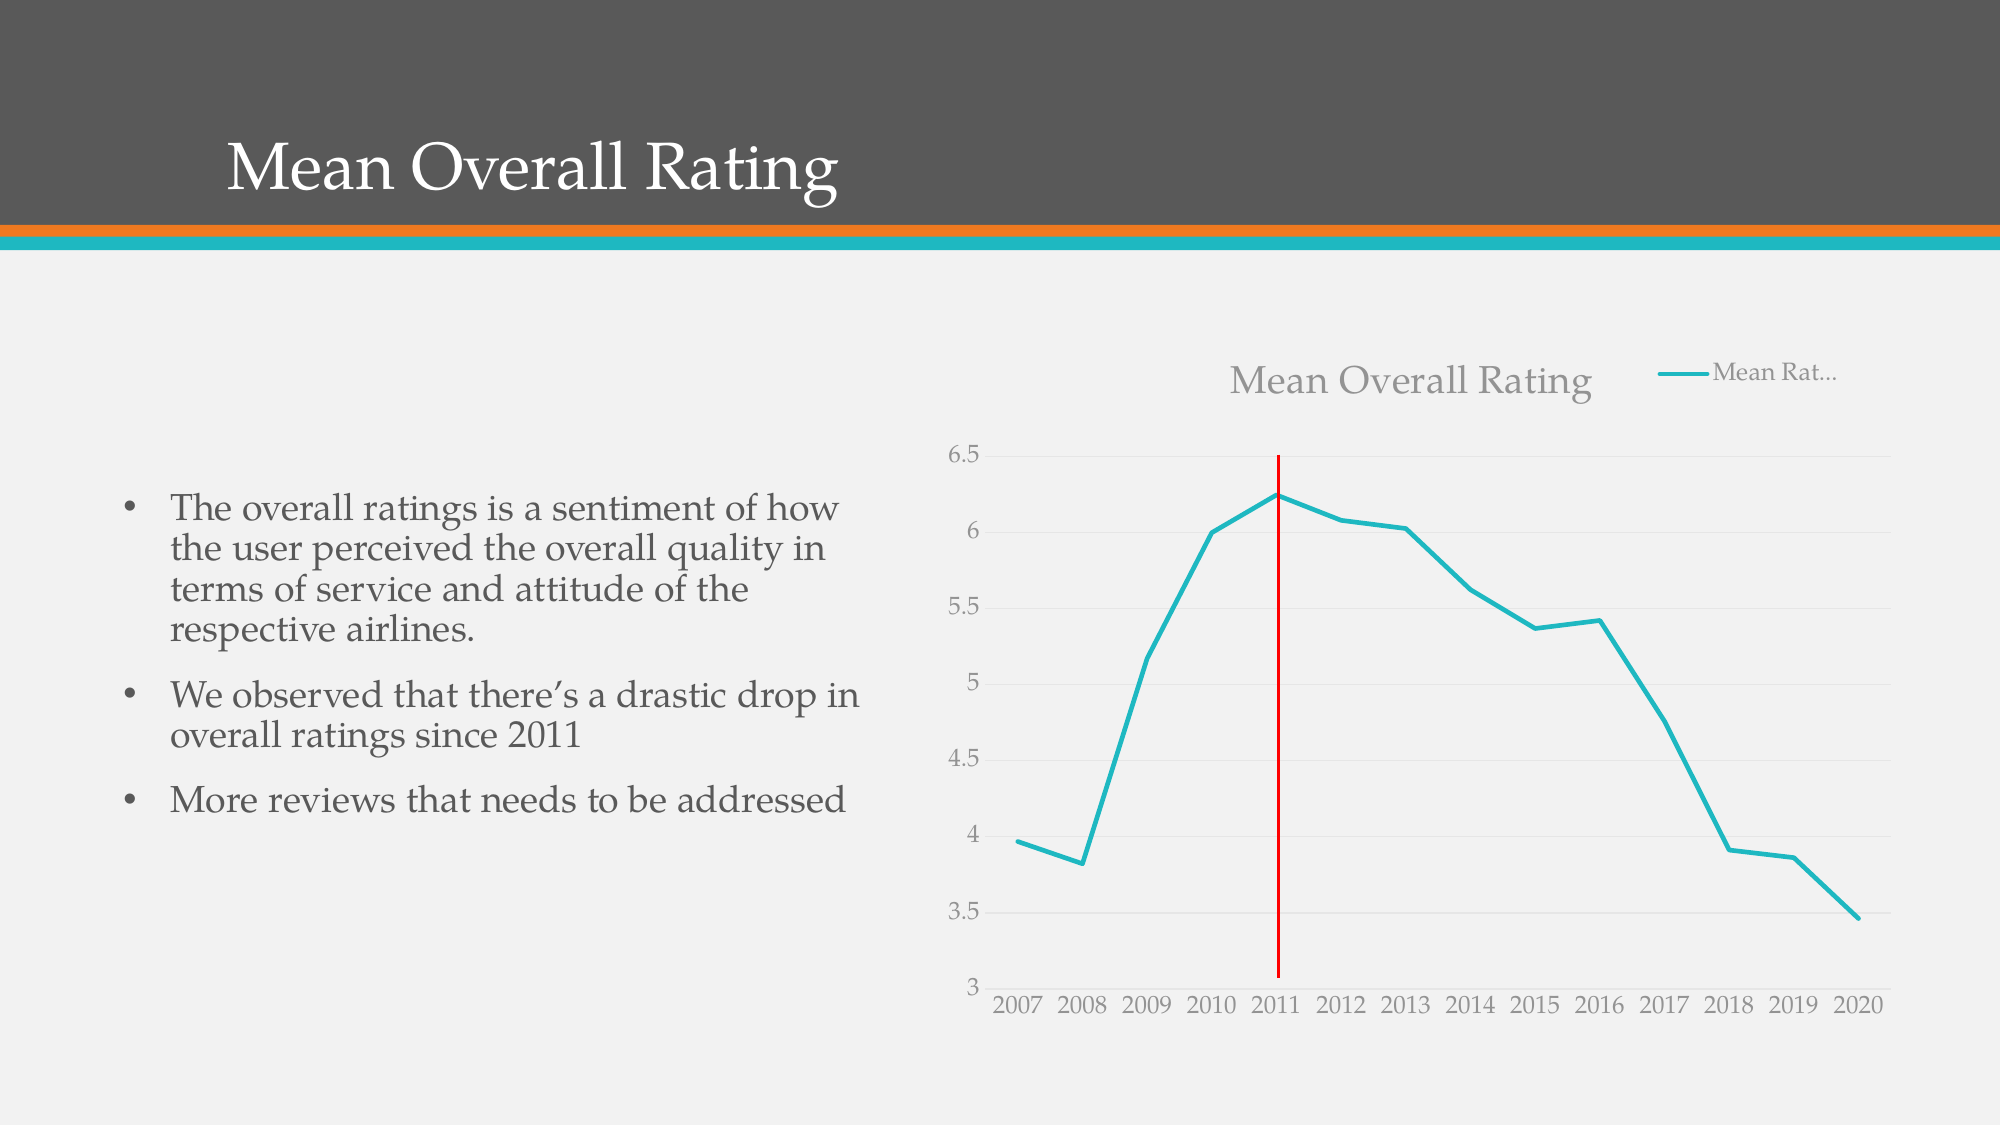

# Mean Overall Rating
The overall ratings is a sentiment of how the user perceived the overall quality in terms of service and attitude of the respective airlines.
We observed that there’s a drastic drop in overall ratings since 2011
More reviews that needs to be addressed

### Chart: Mean Overall Rating

| Category | Mean Rating |
|---|---|
| 2007 | 3.968 |
| 2008 | 3.822 |
| 2009 | 5.172 |
| 2010 | 5.999 |
| 2011 | 6.247 |
| 2012 | 6.08 |
| 2013 | 6.026 |
| 2014 | 5.624 |
| 2015 | 5.369 |
| 2016 | 5.422 |
| 2017 | 4.759 |
| 2018 | 3.912 |
| 2019 | 3.862 |
| 2020 | 3.462 |